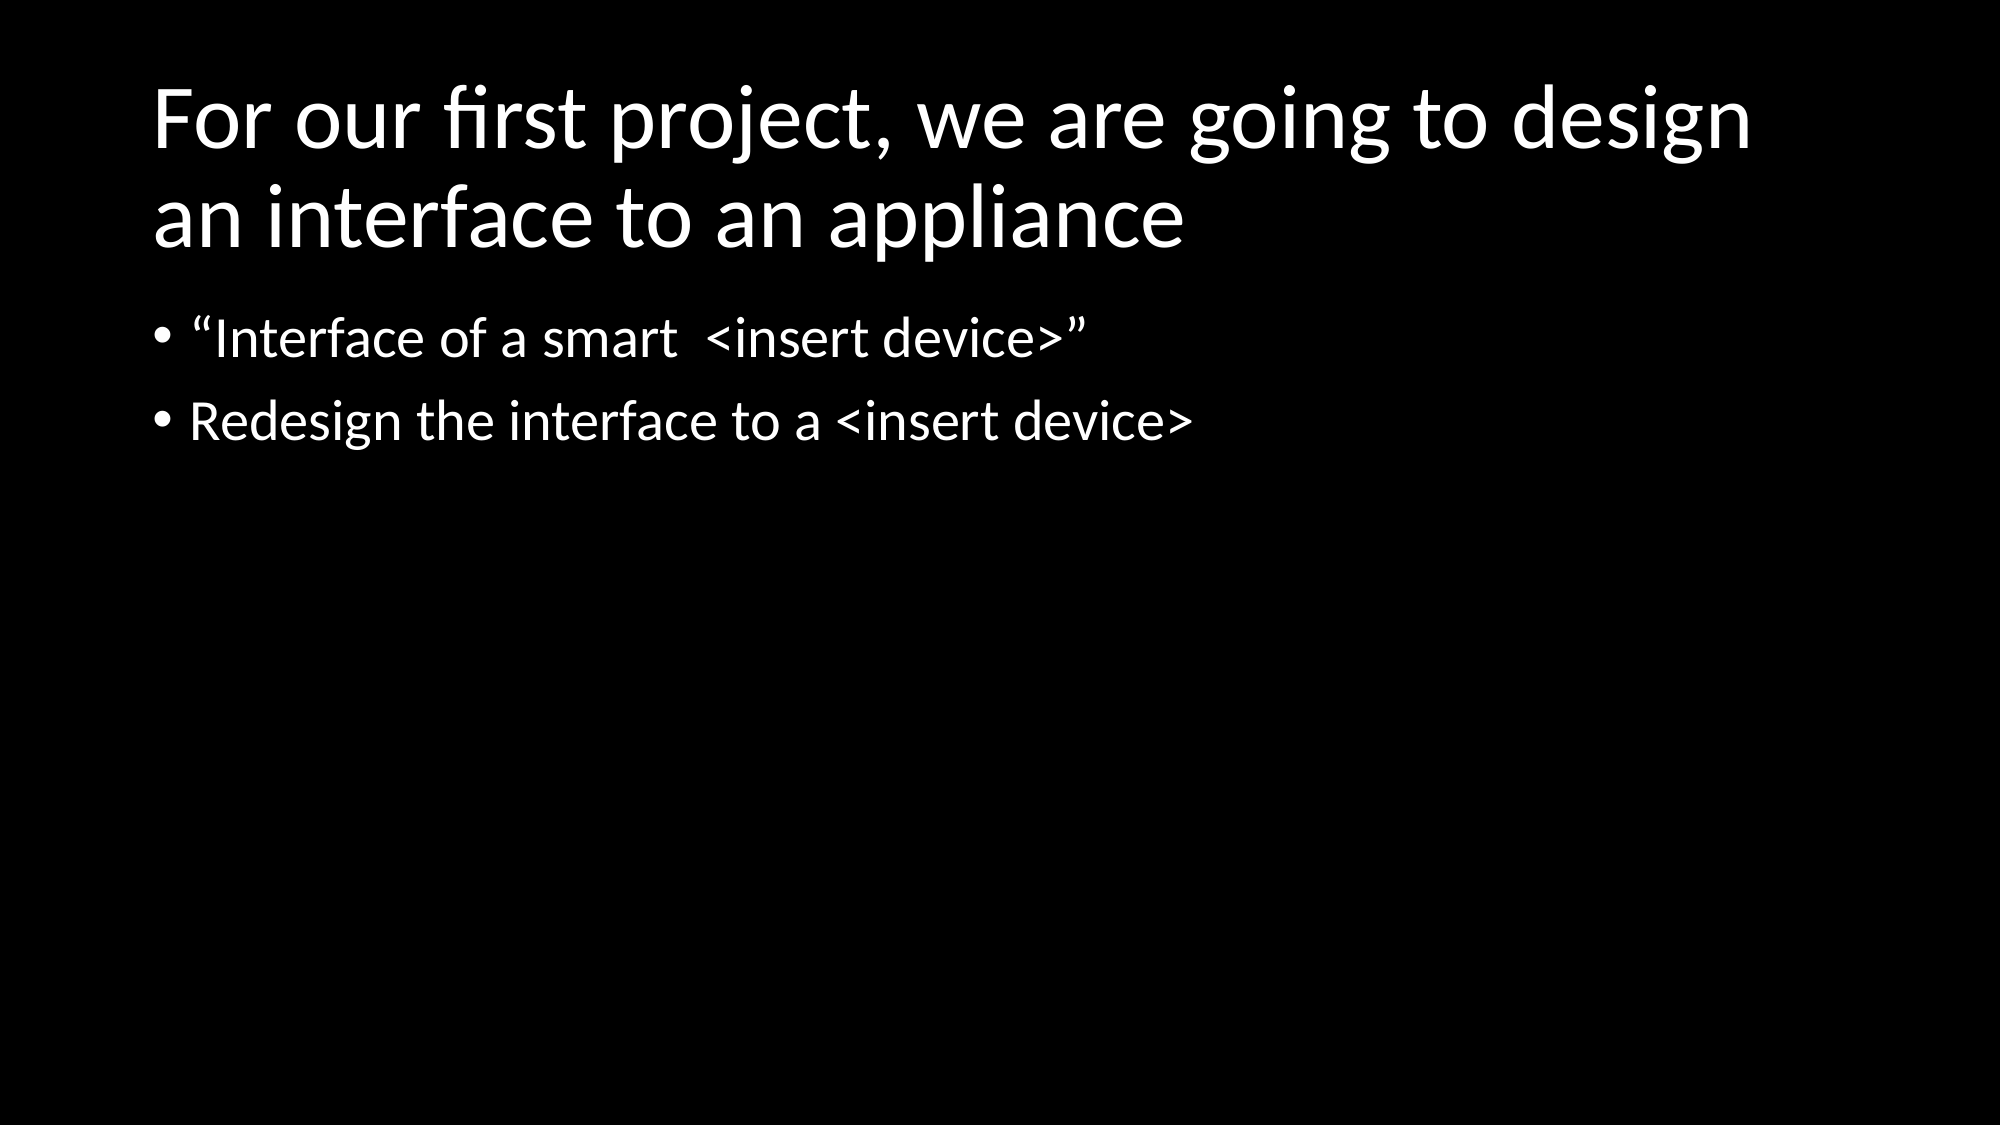

# For our first project, we are going to design an interface to an appliance
“Interface of a smart  <insert device>”
Redesign the interface to a <insert device>